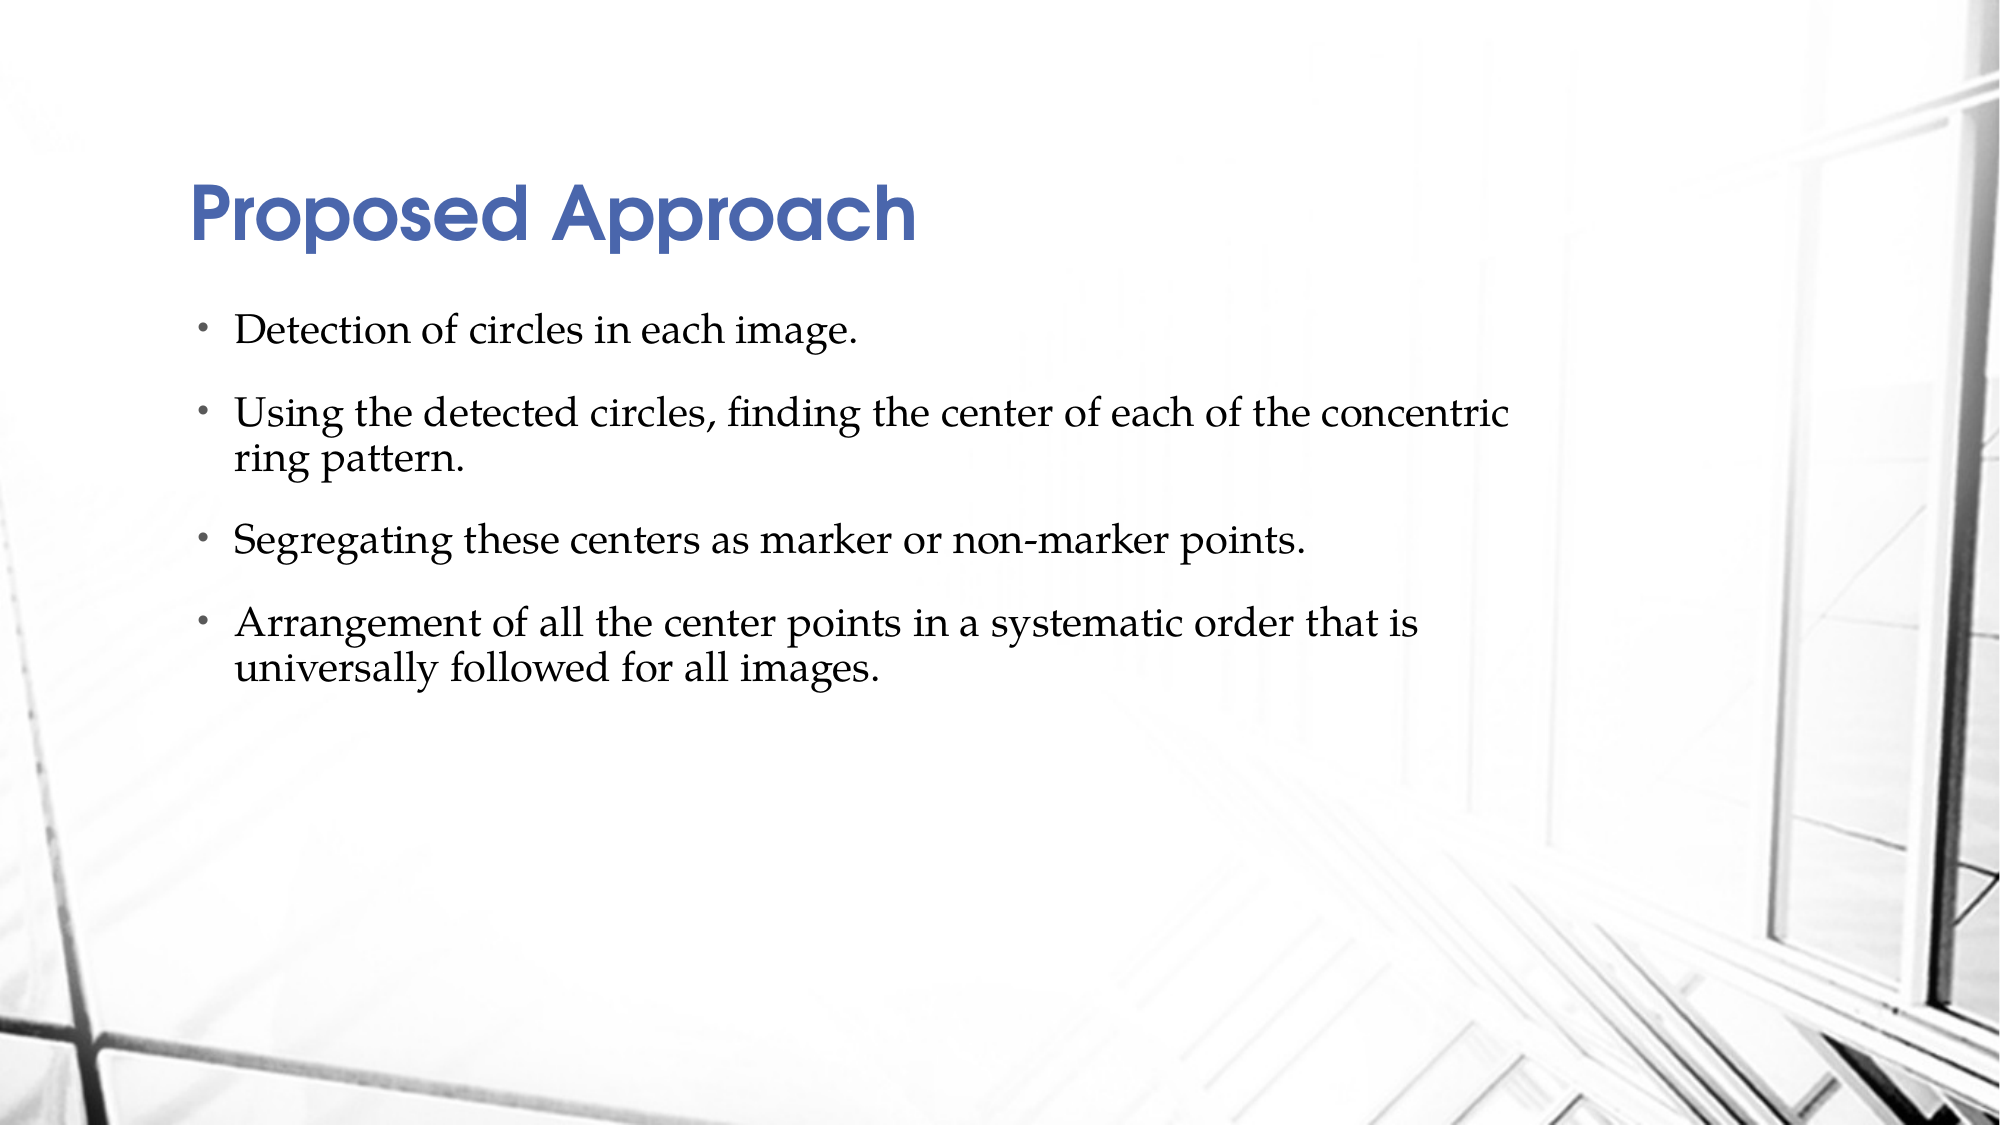

# Proposed Approach
Detection of circles in each image.
Using the detected circles, finding the center of each of the concentric ring pattern.
Segregating these centers as marker or non-marker points.
Arrangement of all the center points in a systematic order that is universally followed for all images.